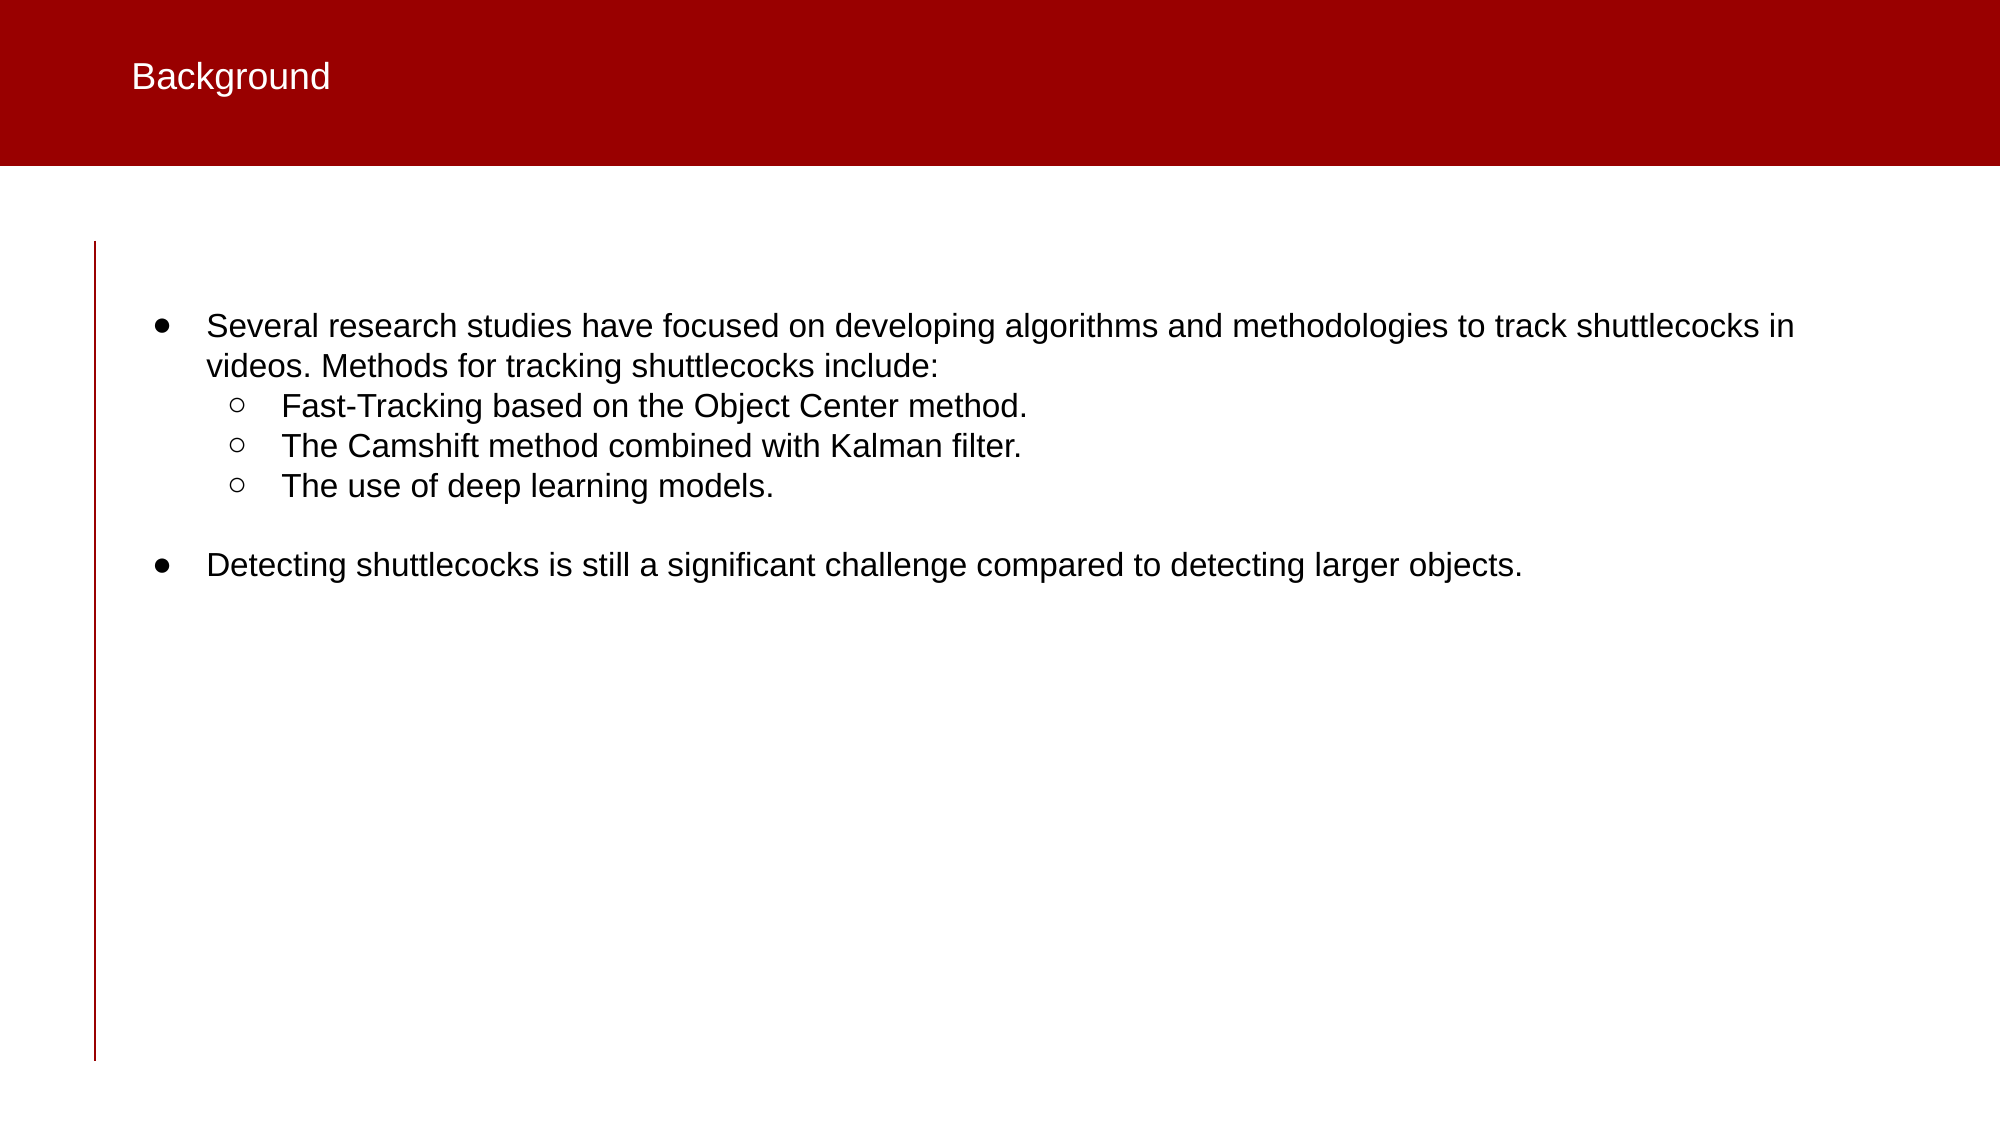

Background
Several research studies have focused on developing algorithms and methodologies to track shuttlecocks in videos. Methods for tracking shuttlecocks include:
Fast-Tracking based on the Object Center method.
The Camshift method combined with Kalman filter.
The use of deep learning models.

Detecting shuttlecocks is still a significant challenge compared to detecting larger objects.